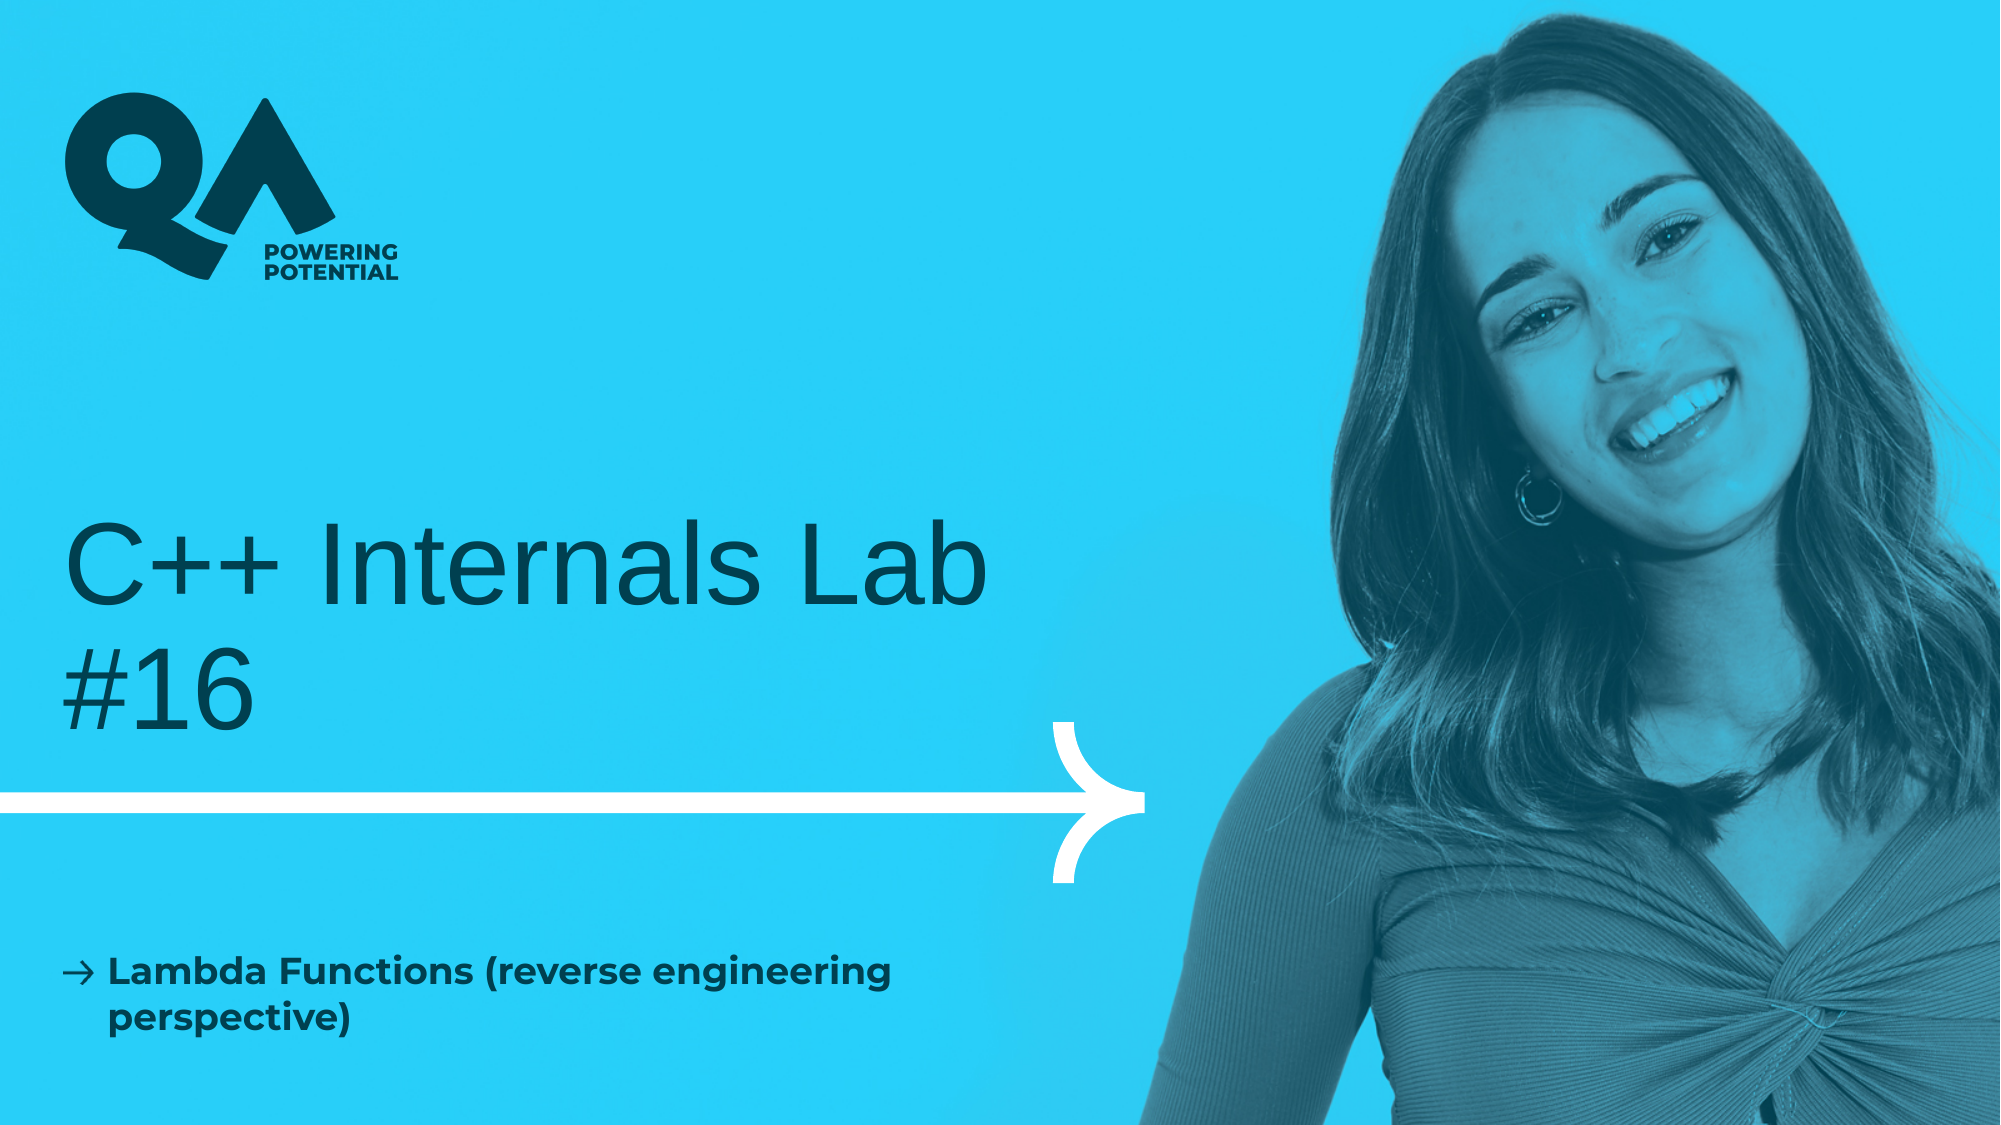

# C++ Internals Lab #16
Lambda Functions (reverse engineering perspective)